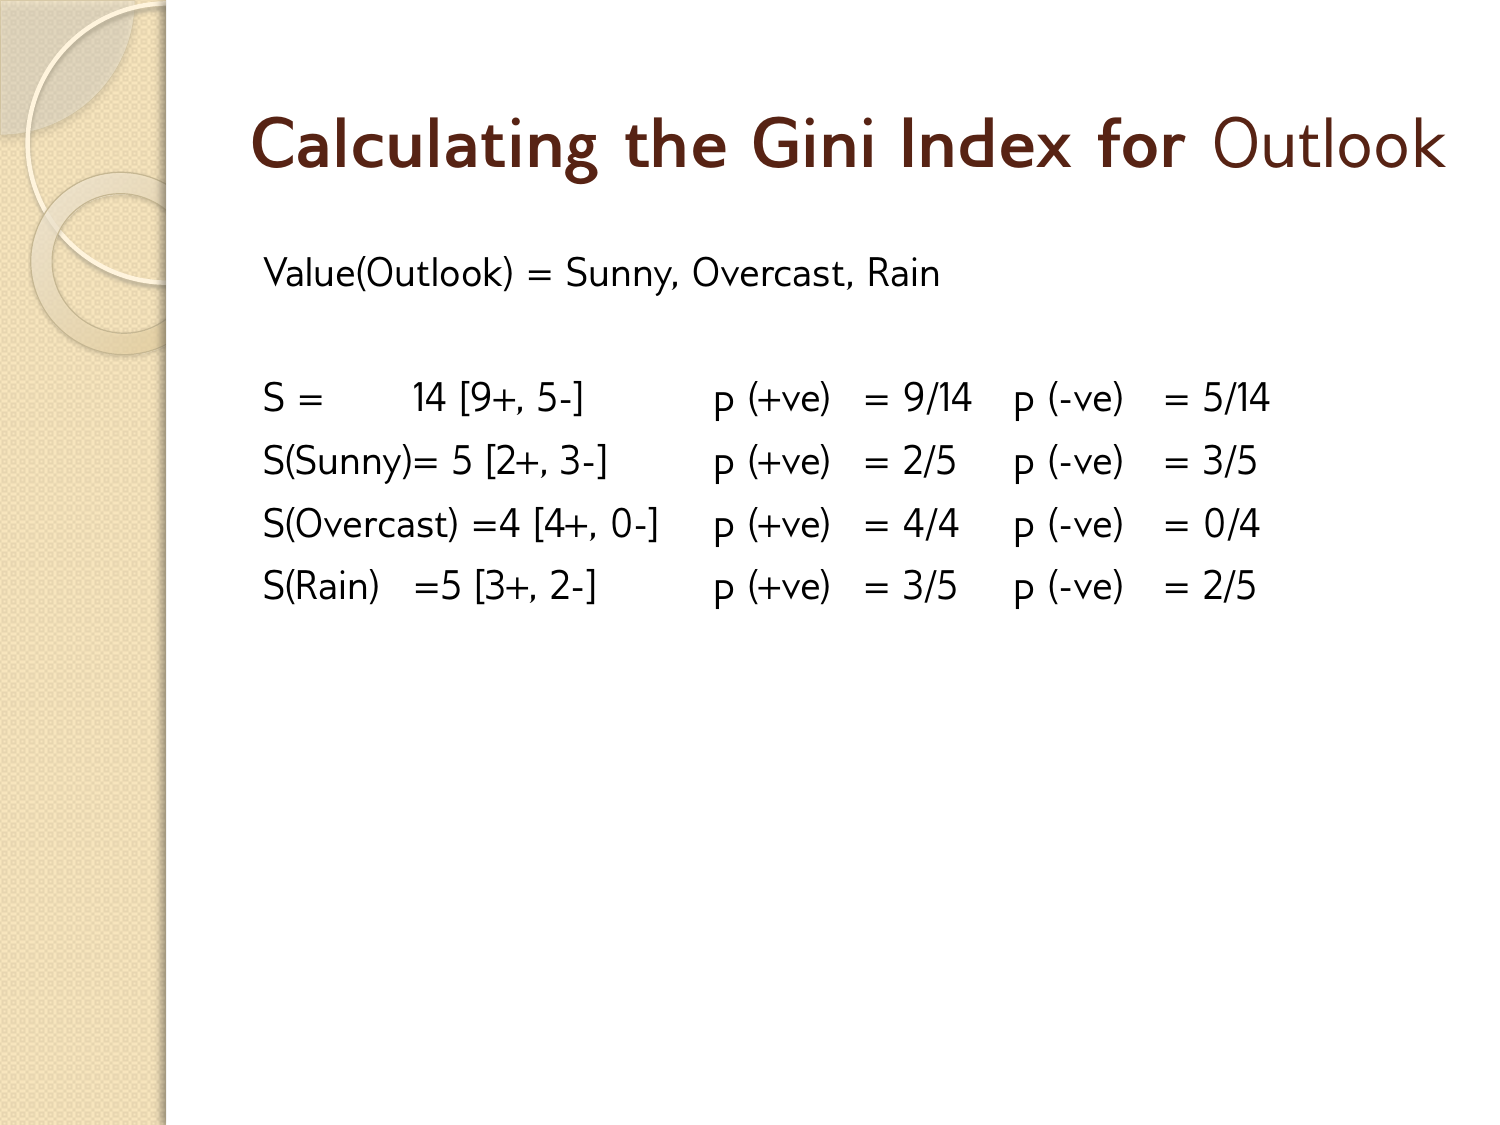

# Calculating the Gini Index for Outlook
Value(Outlook) = Sunny, Overcast, Rain

S = 	14 [9+, 5-]	p (+ve)	= 9/14	p (-ve)	= 5/14
S(Sunny)= 5 [2+, 3-]	p (+ve)	= 2/5	p (-ve)	= 3/5
S(Overcast) =4 [4+, 0-] 	p (+ve)	= 4/4	p (-ve)	= 0/4
S(Rain)	=5 [3+, 2-]	p (+ve)	= 3/5	p (-ve)	= 2/5